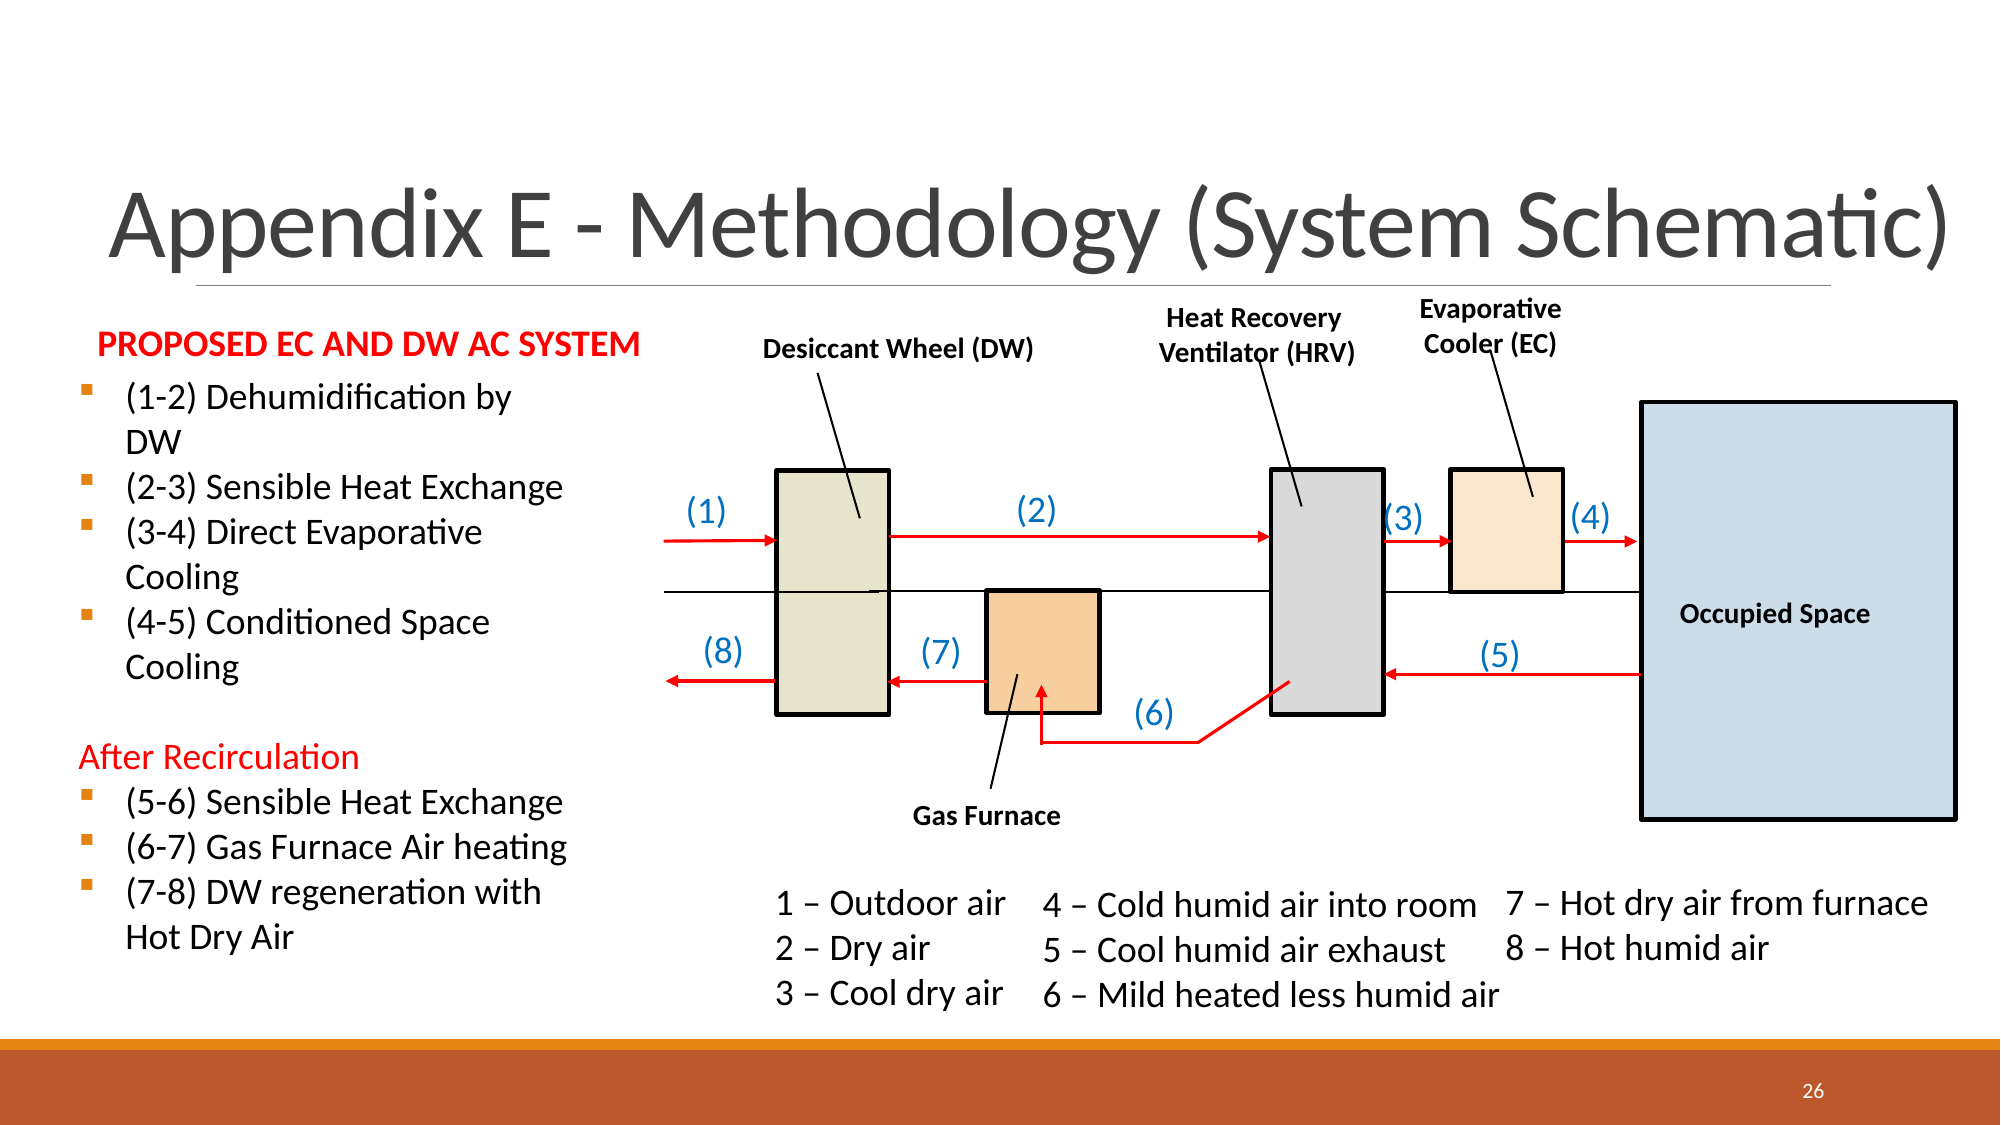

# Appendix E - Methodology (System Schematic)
Evaporative
Cooler (EC)
Heat Recovery
Ventilator (HRV)
Desiccant Wheel (DW)

(2)
(4)
(3)
Occupied Space
(5)

(1)

(6)
Gas Furnace
(8)
(7)
PROPOSED EC AND DW AC SYSTEM
(1-2) Dehumidification by DW
(2-3) Sensible Heat Exchange
(3-4) Direct Evaporative Cooling
(4-5) Conditioned Space Cooling

After Recirculation
(5-6) Sensible Heat Exchange
(6-7) Gas Furnace Air heating
(7-8) DW regeneration with Hot Dry Air

7 – Hot dry air from furnace
8 – Hot humid air
1 – Outdoor air
2 – Dry air
3 – Cool dry air
4 – Cold humid air into room
5 – Cool humid air exhaust
6 – Mild heated less humid air
26